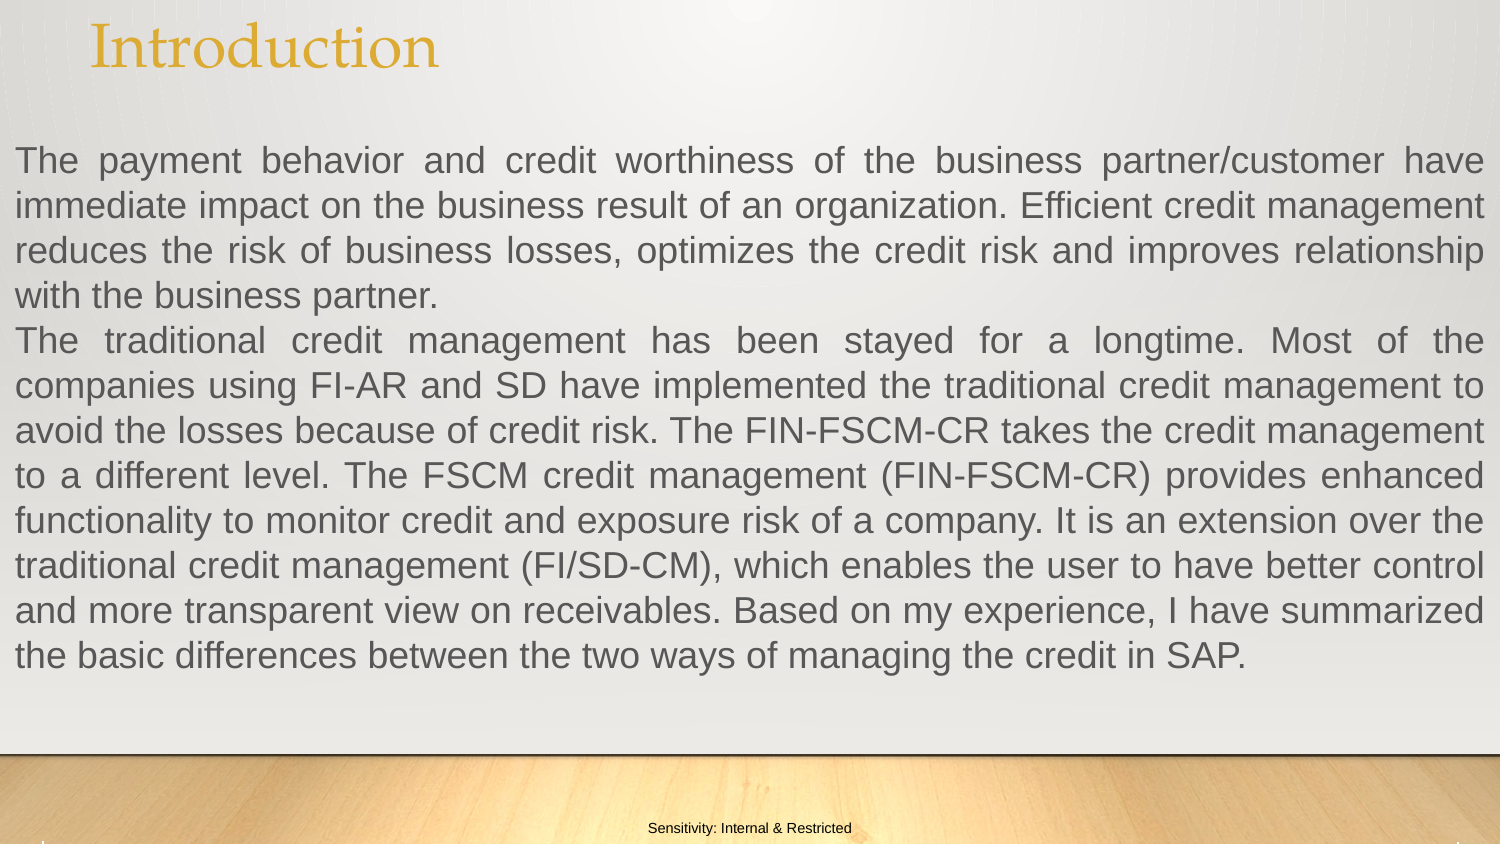

# Introduction
The payment behavior and credit worthiness of the business partner/customer have immediate impact on the business result of an organization. Efficient credit management reduces the risk of business losses, optimizes the credit risk and improves relationship with the business partner.
The traditional credit management has been stayed for a longtime. Most of the companies using FI-AR and SD have implemented the traditional credit management to avoid the losses because of credit risk. The FIN-FSCM-CR takes the credit management to a different level. The FSCM credit management (FIN-FSCM-CR) provides enhanced functionality to monitor credit and exposure risk of a company. It is an extension over the traditional credit management (FI/SD-CM), which enables the user to have better control and more transparent view on receivables. Based on my experience, I have summarized the basic differences between the two ways of managing the credit in SAP.